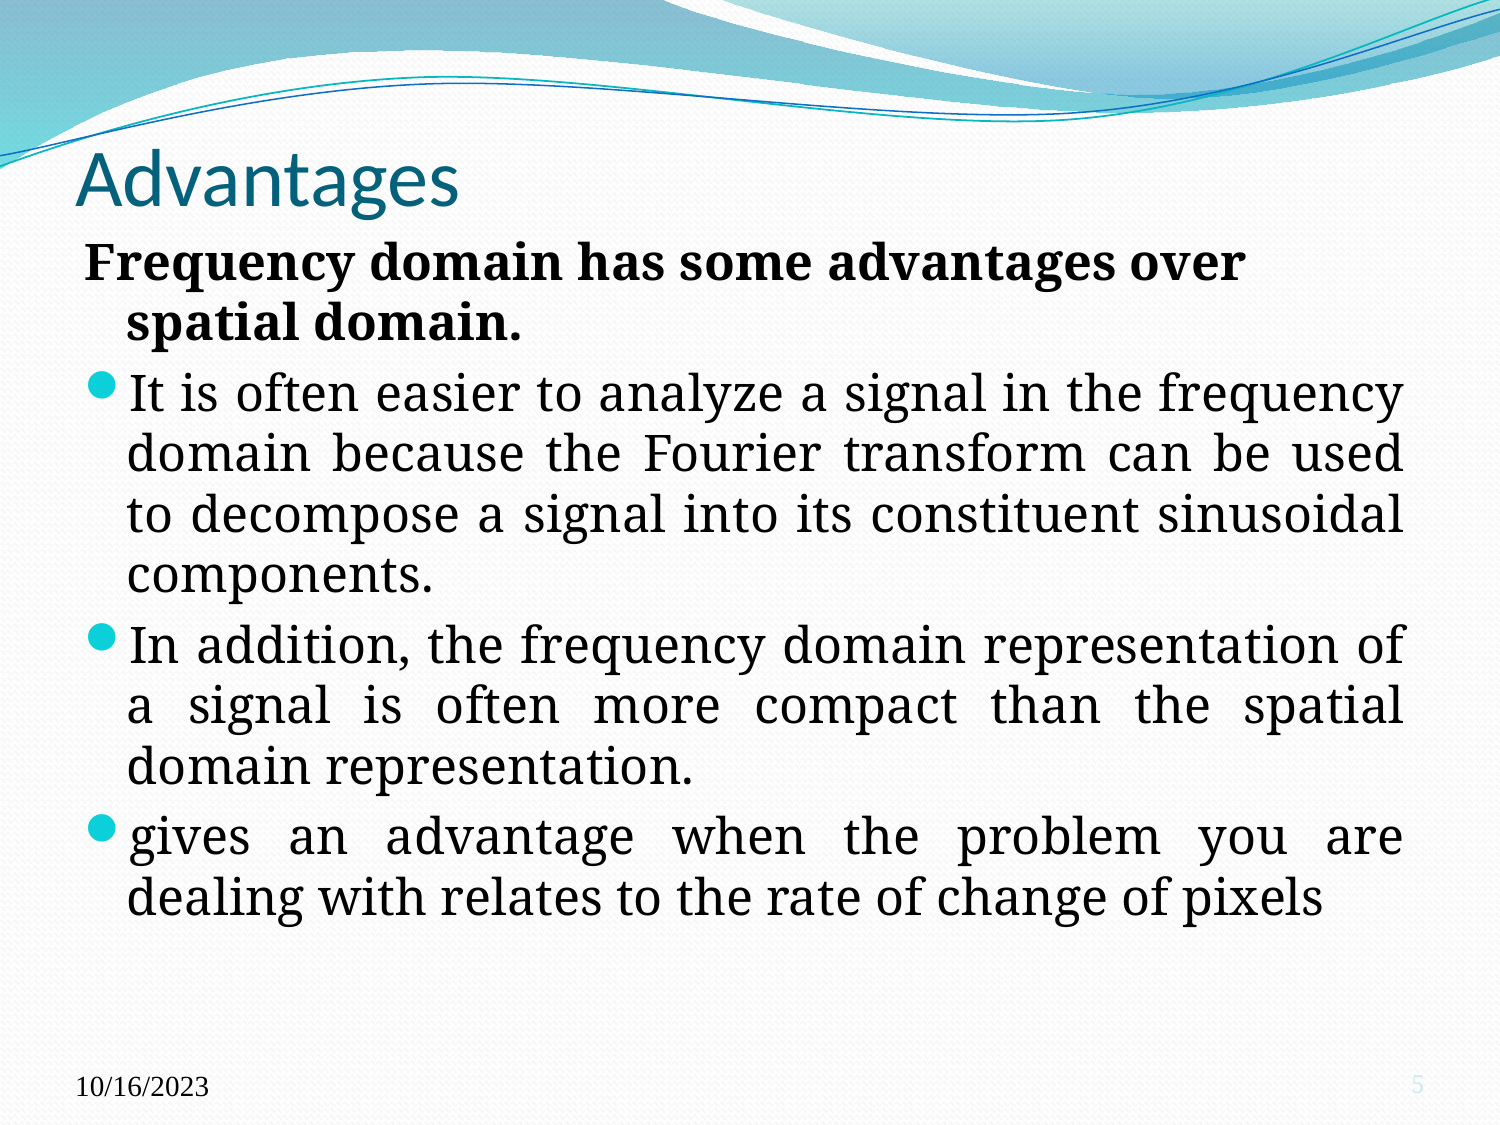

# Advantages
Frequency domain has some advantages over spatial domain.
It is often easier to analyze a signal in the frequency domain because the Fourier transform can be used to decompose a signal into its constituent sinusoidal components.
In addition, the frequency domain representation of a signal is often more compact than the spatial domain representation.
gives an advantage when the problem you are dealing with relates to the rate of change of pixels

10/16/2023
5